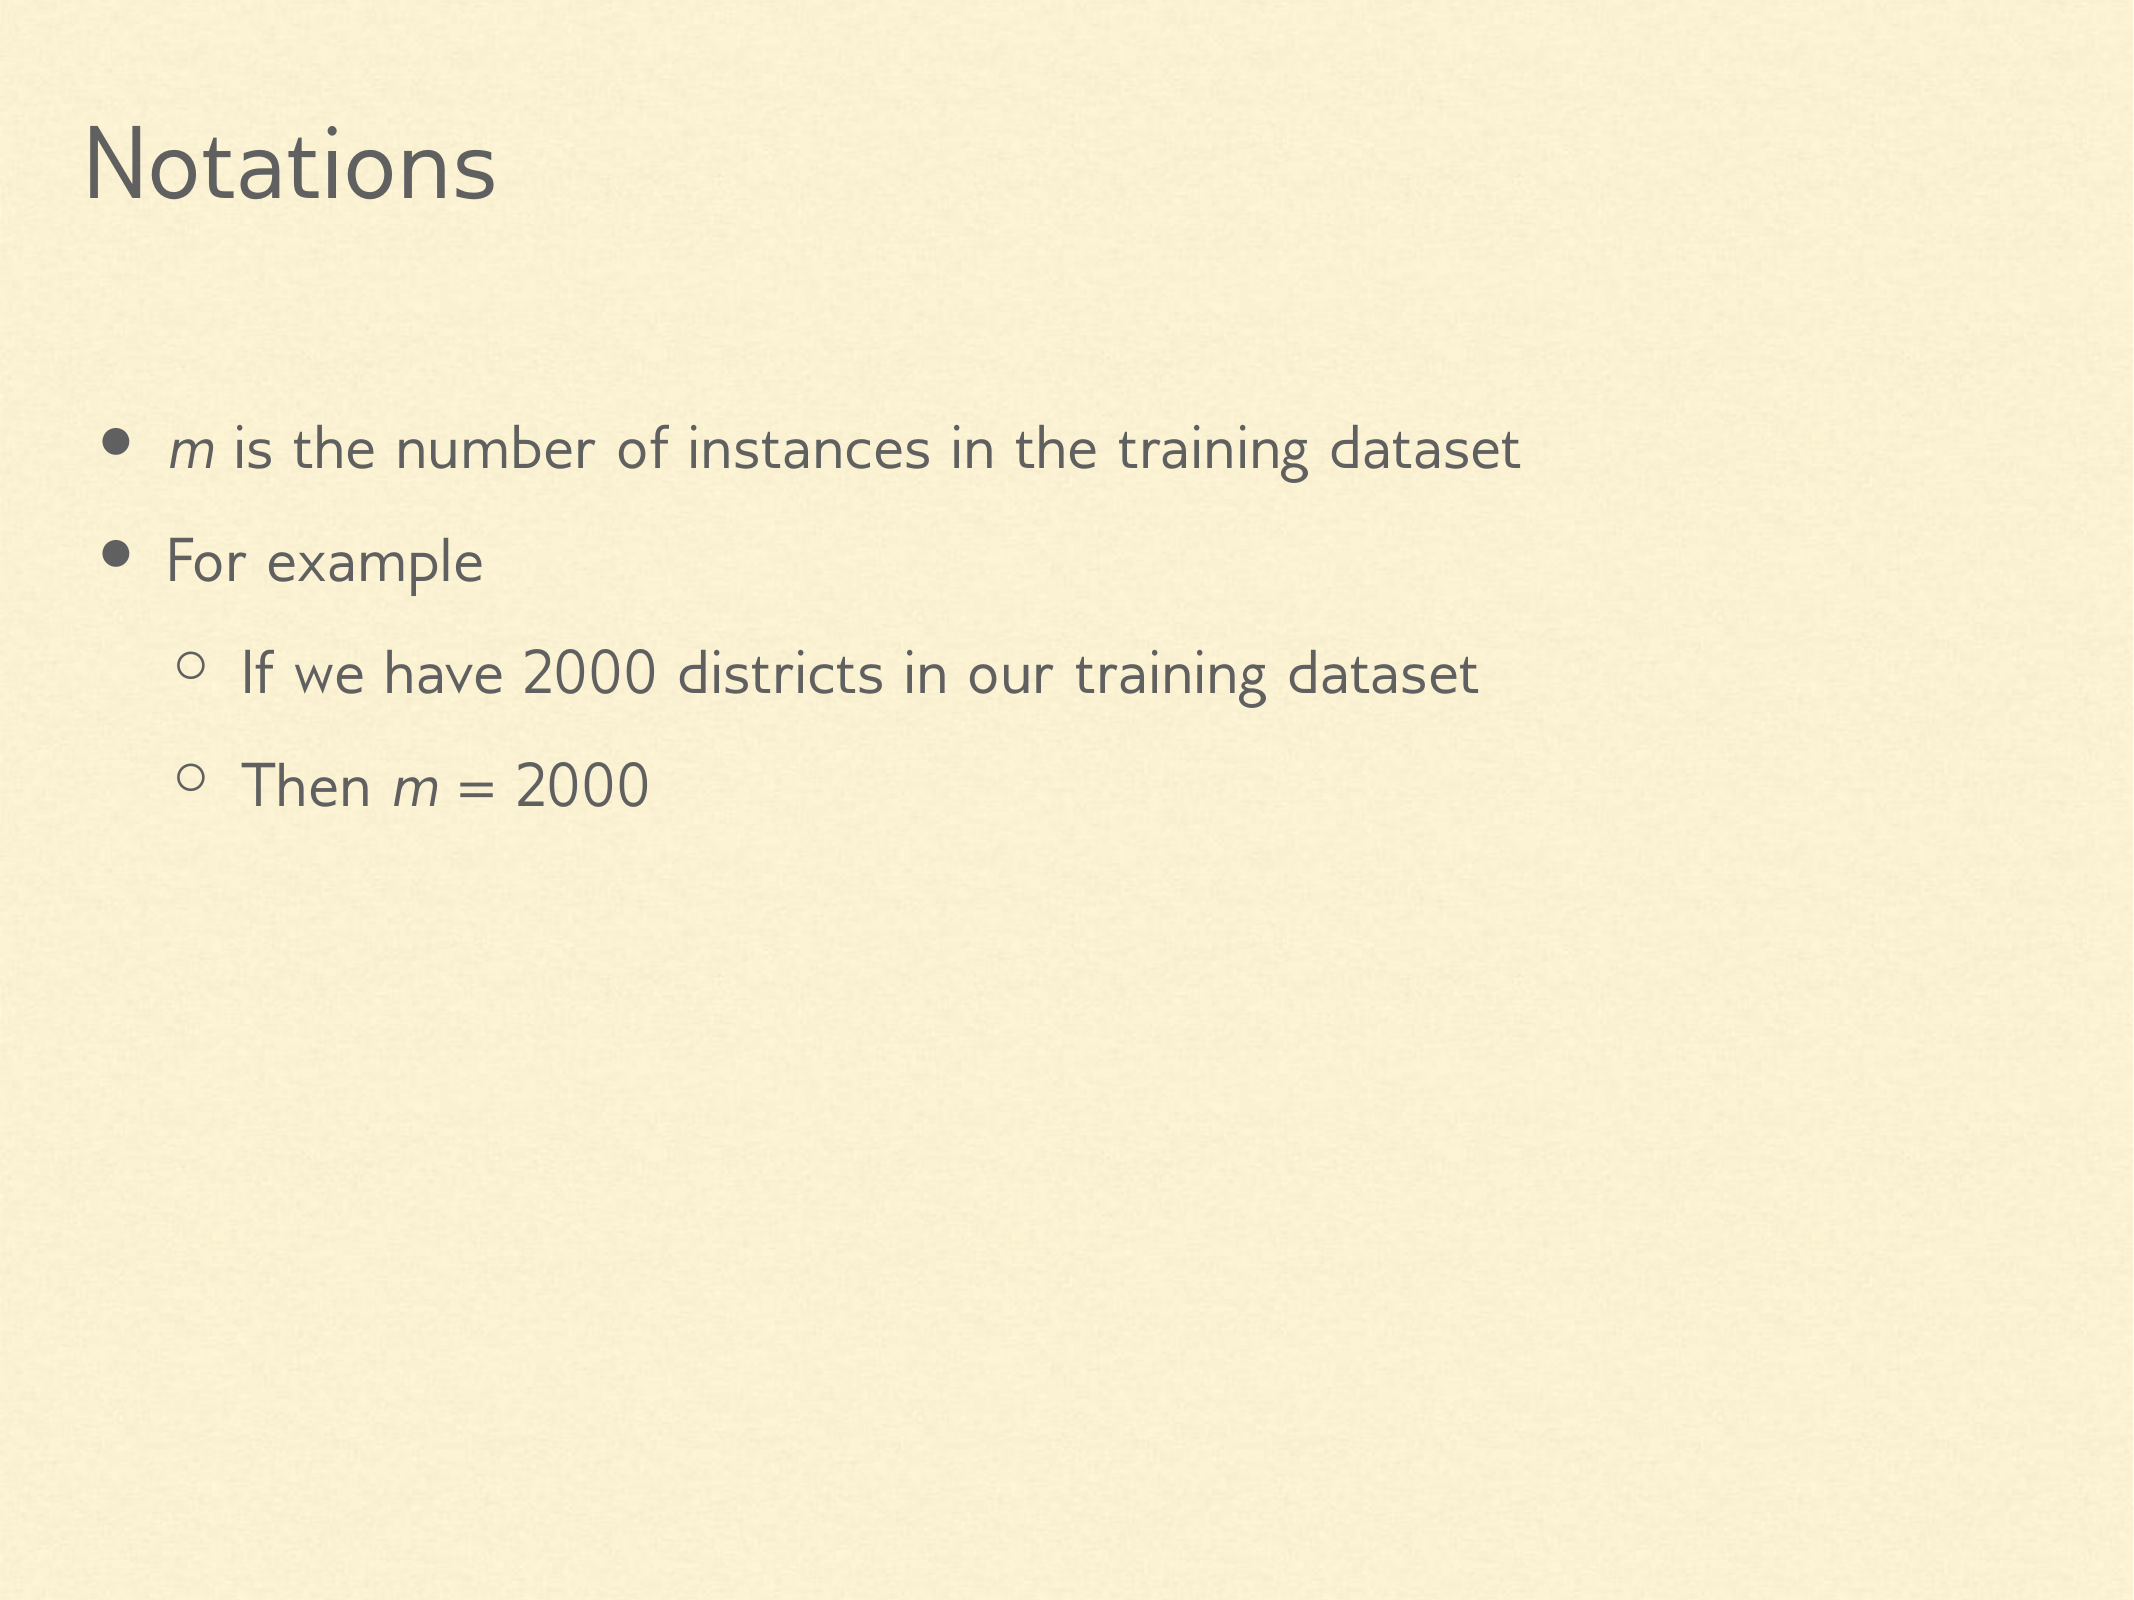

Notations
m is the number of instances in the training dataset
For example
If we have 2000 districts in our training dataset
Then m = 2000